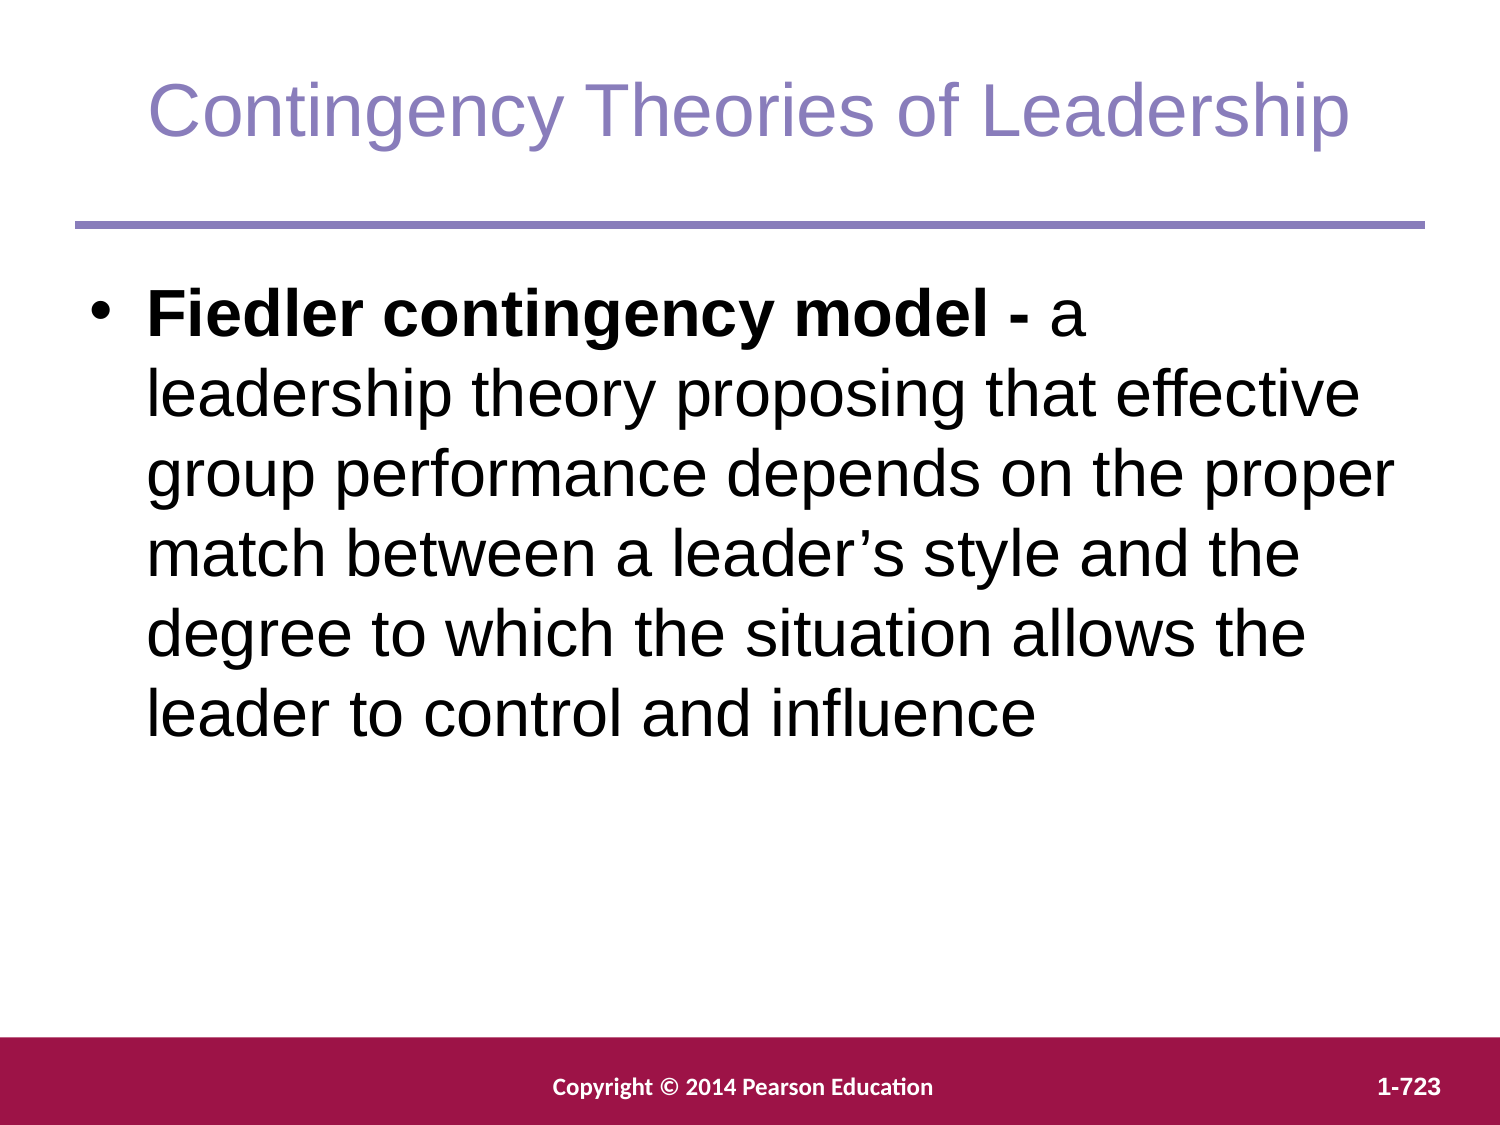

Contingency Theories of Leadership
Fiedler contingency model - a leadership theory proposing that effective group performance depends on the proper match between a leader’s style and the degree to which the situation allows the leader to control and influence